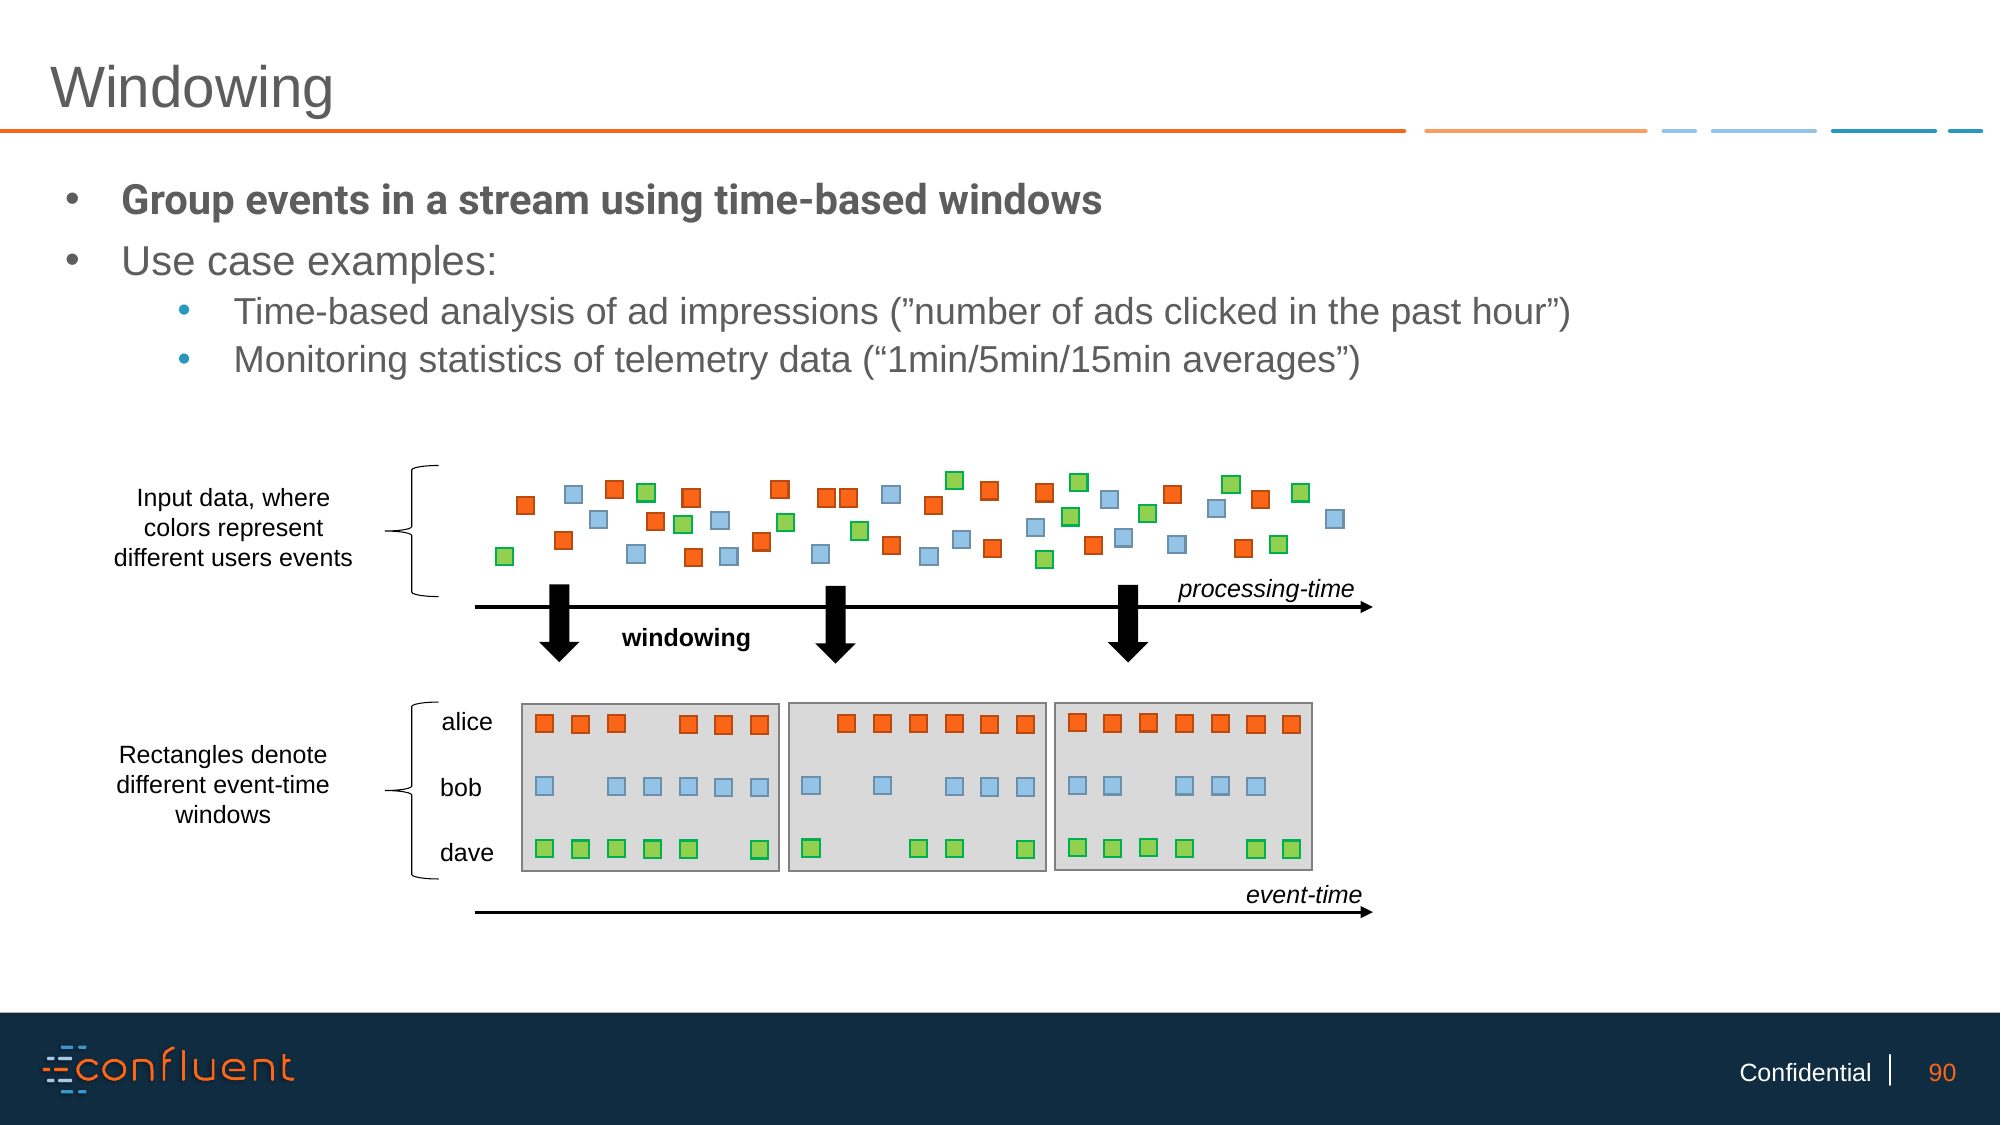

# Windowing
Group events in a stream using time-based windows
Use case examples:
Time-based analysis of ad impressions (”number of ads clicked in the past hour”)
Monitoring statistics of telemetry data (“1min/5min/15min averages”)

Input data, where
colors represent
different users events

processing-time

windowing
alice

Rectangles denote
different event-time
windows
bob

dave

event-time